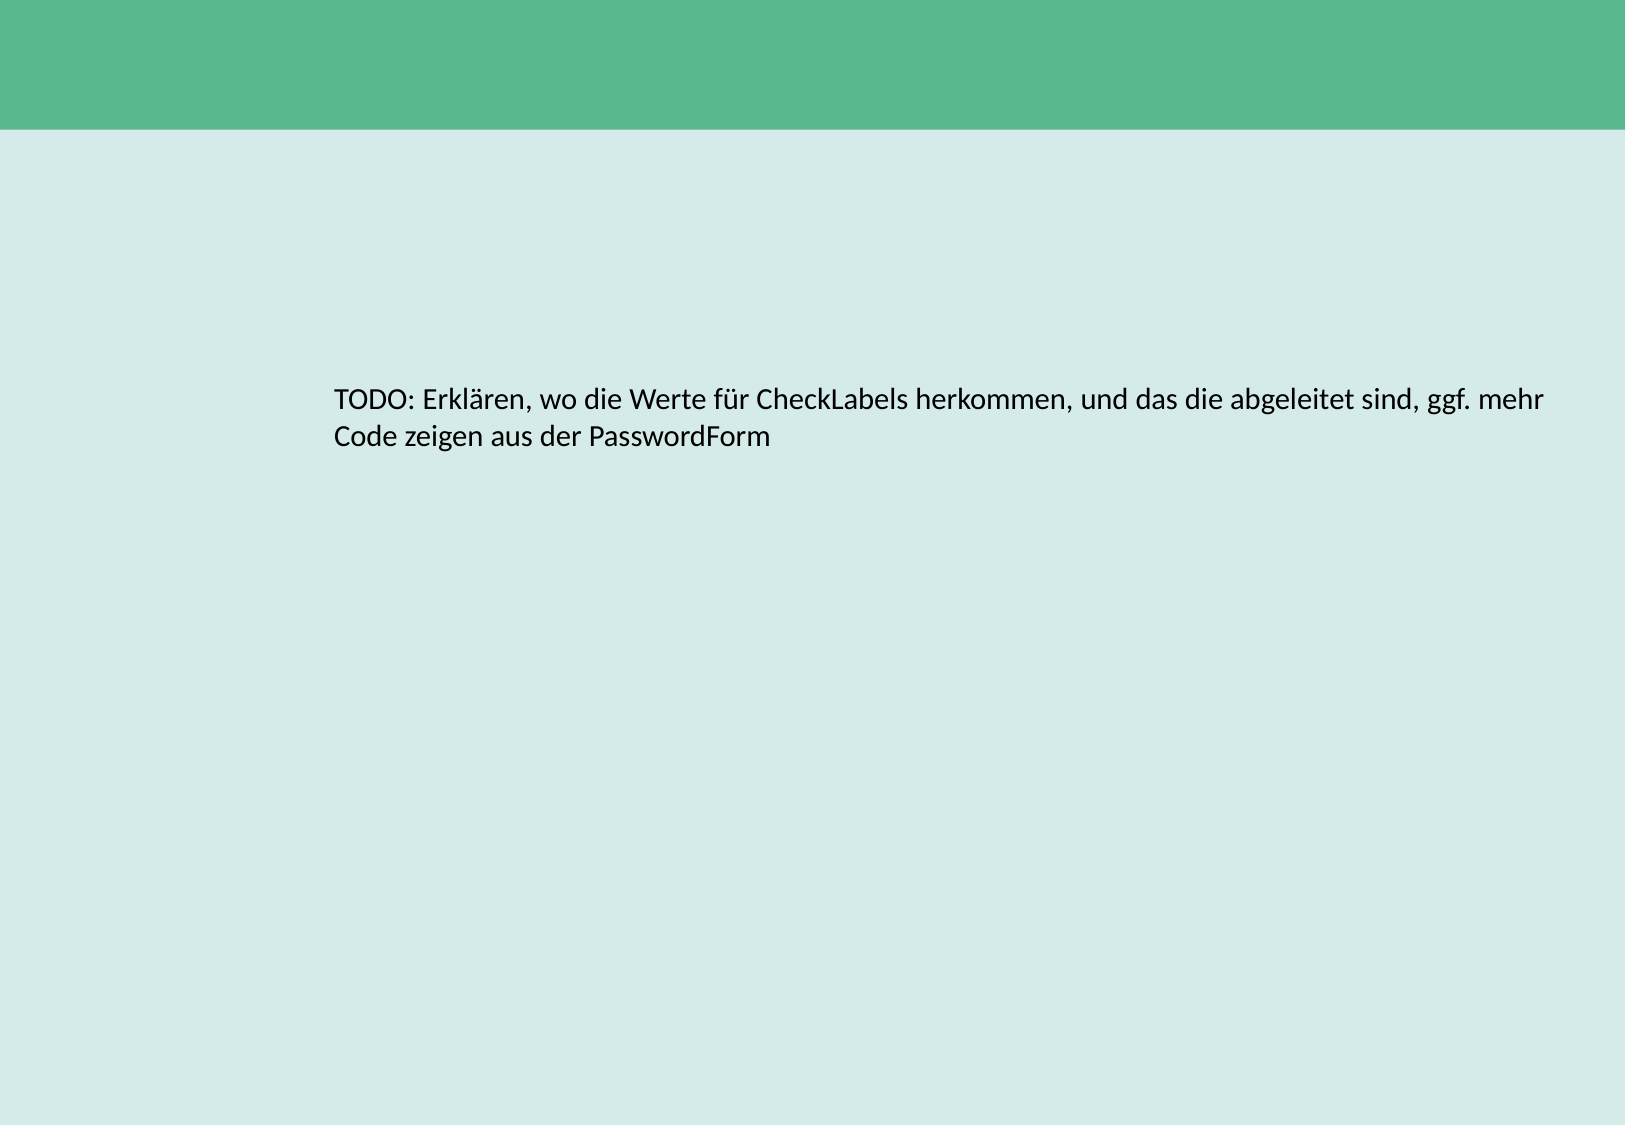

#
TODO: Erklären, wo die Werte für CheckLabels herkommen, und das die abgeleitet sind, ggf. mehr
Code zeigen aus der PasswordForm